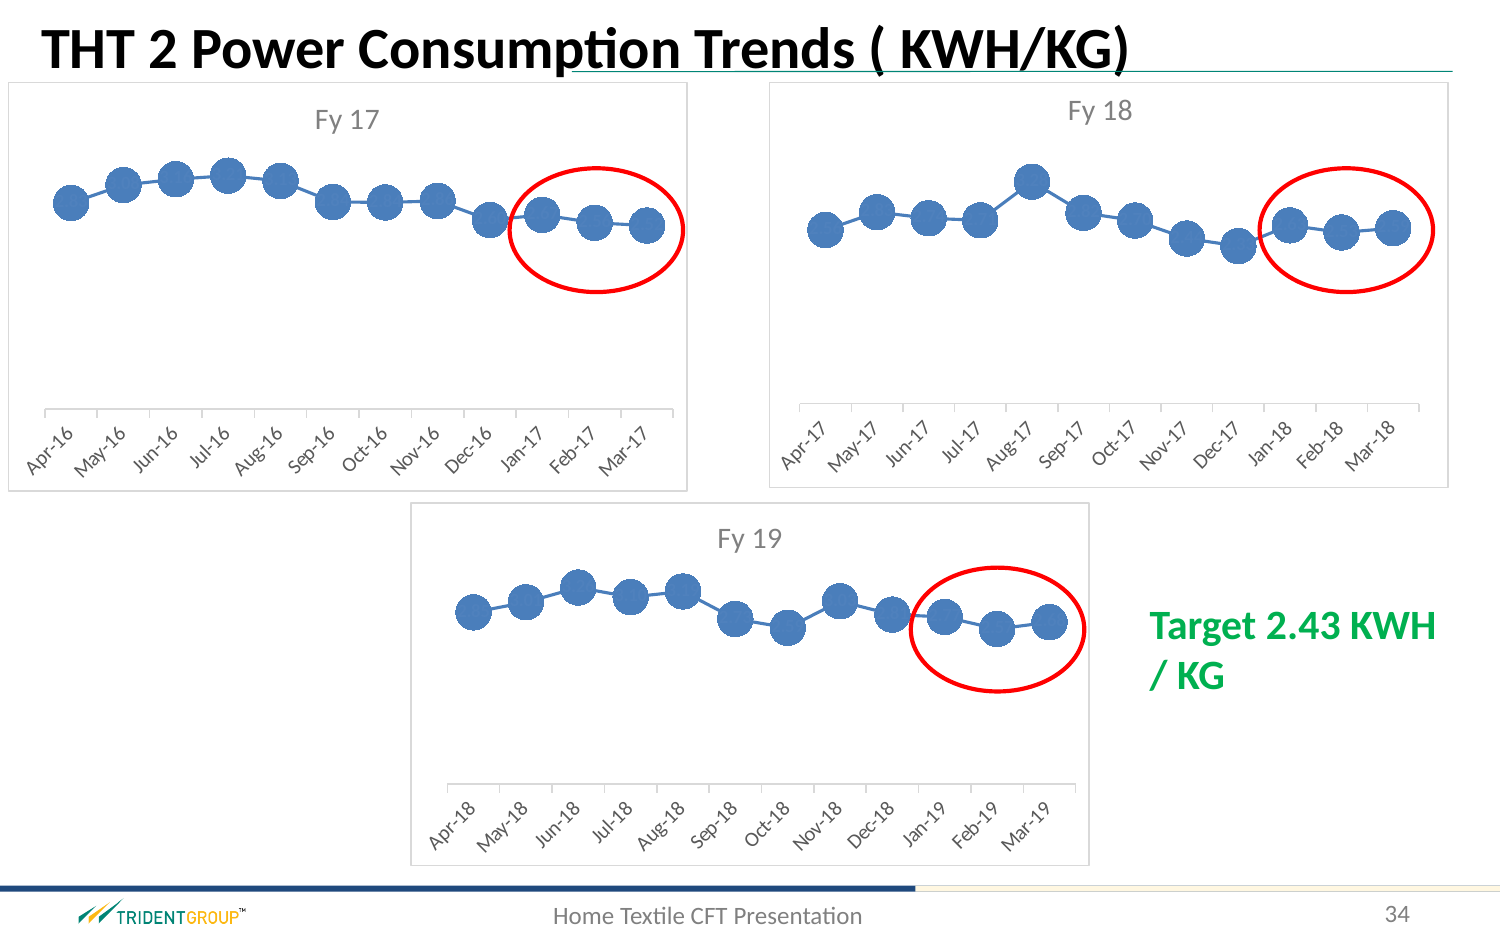

THT 2 Power Consumption Trends ( KWH/KG)

### Chart: Fy 17

| Category | Overall |
|---|---|
| 42461 | 2.83029819514081 |
| 42492 | 3.0762981914731586 |
| 42523 | 3.156651959671999 |
| 42554 | 3.2058180320242977 |
| 42585 | 3.1323536588548135 |
| 42616 | 2.8447383324642574 |
| 42647 | 2.836995554655254 |
| 42678 | 2.8576322041260025 |
| 42709 | 2.5957235951641158 |
| 42740 | 2.6661201290303342 |
| 42771 | 2.558037815383396 |
| 42802 | 2.51935432309845 |

### Chart: Fy 18

| Category | Overall |
|---|---|
| 42826 | 2.5638256746373522 |
| 42857 | 2.8279681896765534 |
| 42888 | 2.737759884621582 |
| 42919 | 2.7074179803313196 |
| 42950 | 3.2782916604290464 |
| 42981 | 2.816770583480583 |
| 43012 | 2.7041612834715245 |
| 43043 | 2.438334626754305 |
| 43074 | 2.326396340044326 |
| 43105 | 2.6326395390048996 |
| 43136 | 2.527464790975802 |
| 43167 | 2.5912157531261597 |

### Chart: Fy 19

| Category | Overall |
|---|---|
| 43191 | 2.845087580652379 |
| 43222 | 3.0127805043205647 |
| 43253 | 3.256519922571755 |
| 43284 | 3.0978683174482735 |
| 43315 | 3.191321991602128 |
| 43346 | 2.734973606972123 |
| 43377 | 2.587949820262038 |
| 43408 | 3.028202737471169 |
| 43439 | 2.8074939050575067 |
| 43470 | 2.7683242524941454 |
| 43501 | 2.5687353601443195 |
| 43532 | 2.6808867508873684 |

Target 2.43 KWH / KG